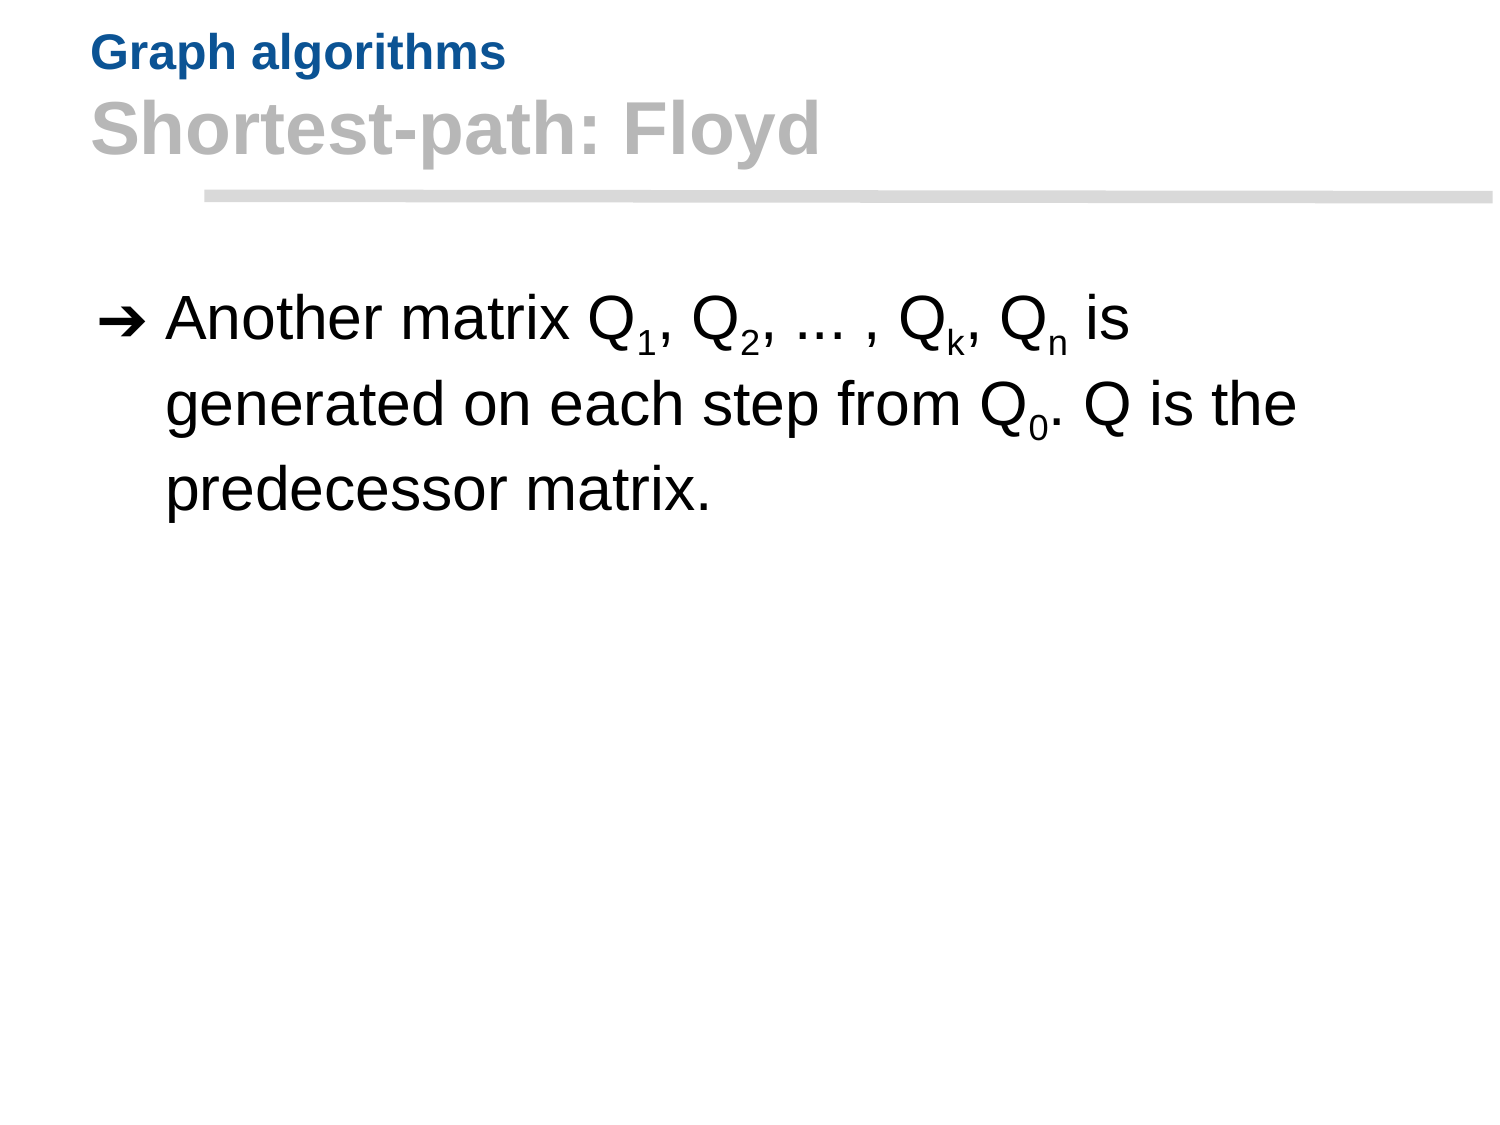

# Graph algorithms
Shortest-path: Floyd
Another matrix Q1, Q2, ... , Qk, Qn is generated on each step from Q0. Q is the predecessor matrix.